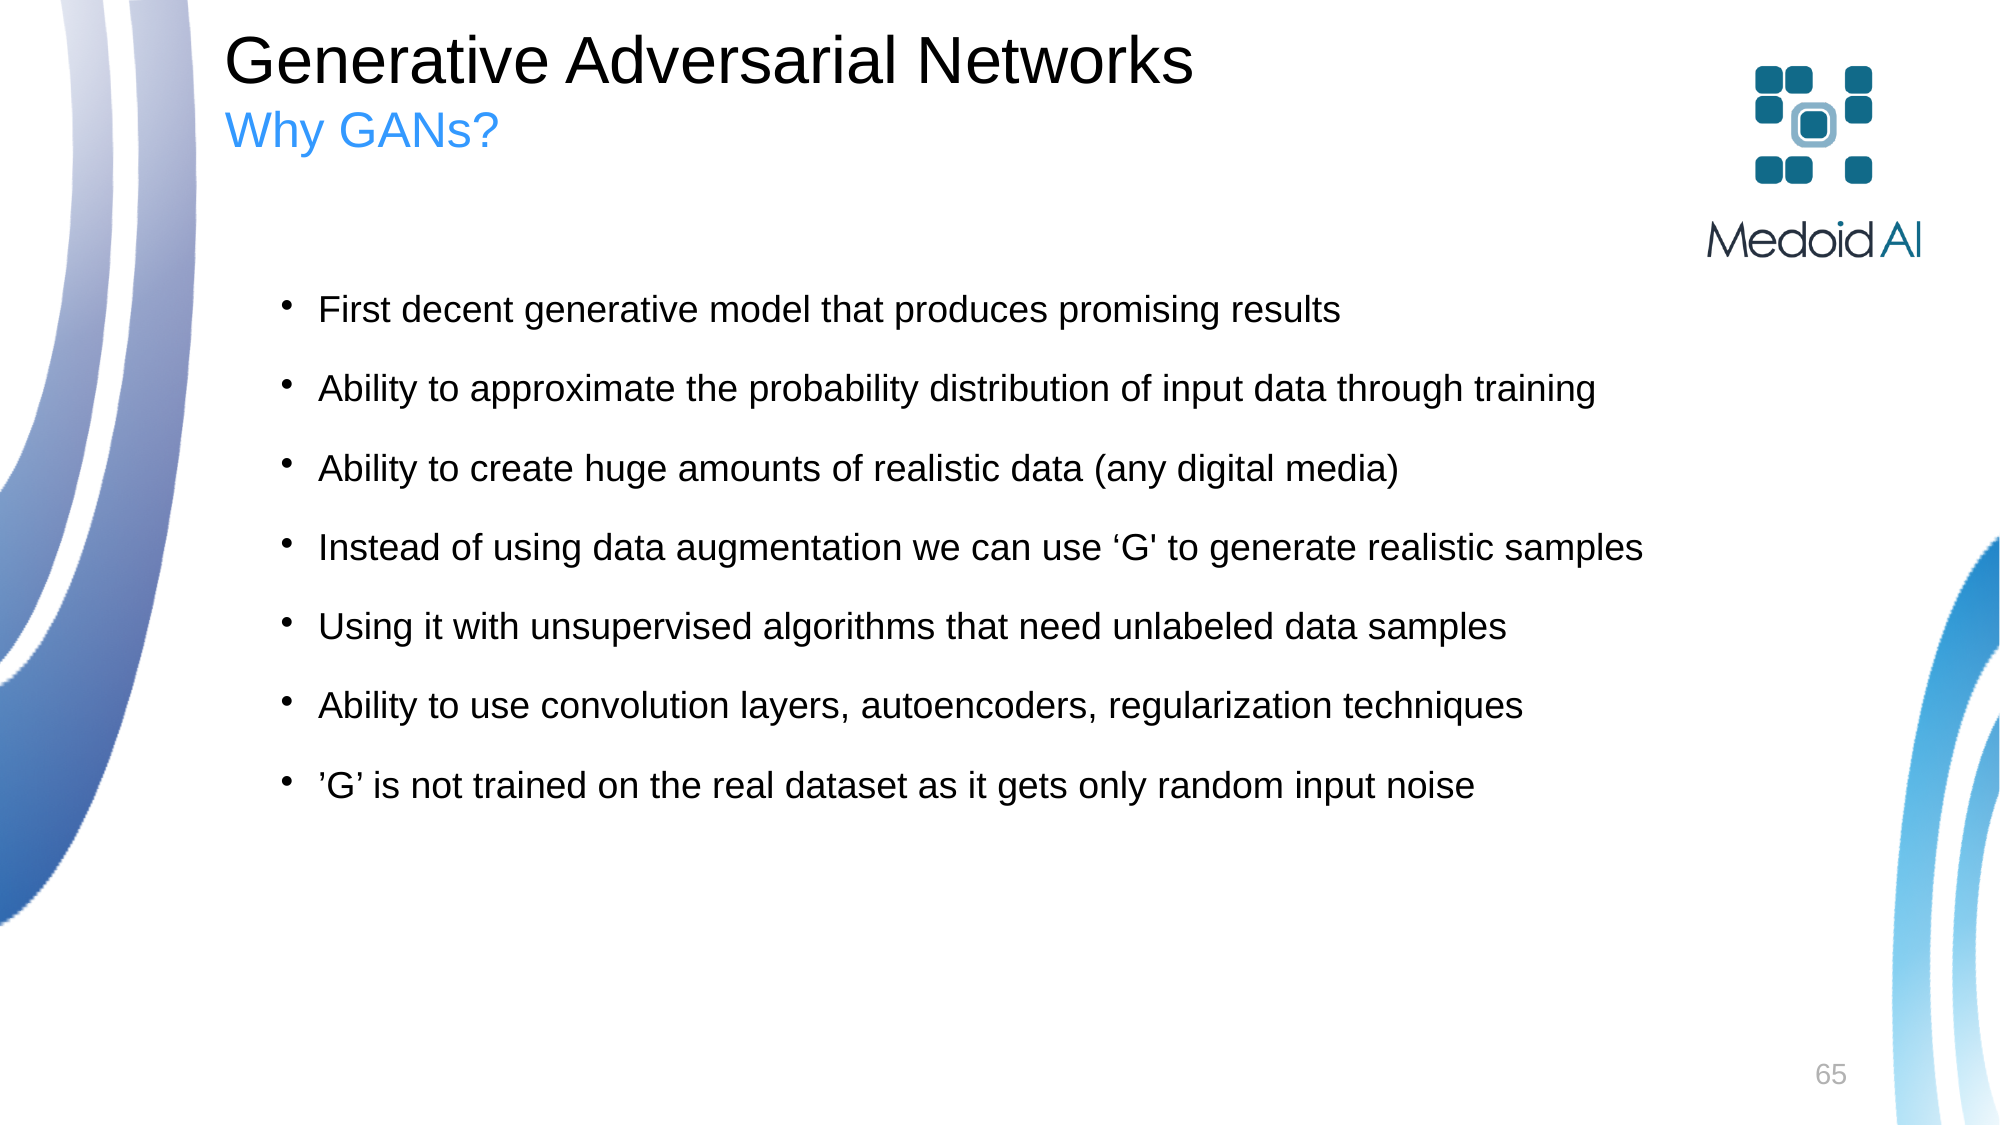

Generative Adversarial Networks
Why GANs?
First decent generative model that produces promising results
Ability to approximate the probability distribution of input data through training
Ability to create huge amounts of realistic data (any digital media)
Instead of using data augmentation we can use ‘G' to generate realistic samples
Using it with unsupervised algorithms that need unlabeled data samples
Ability to use convolution layers, autoencoders, regularization techniques
’G’ is not trained on the real dataset as it gets only random input noise
65